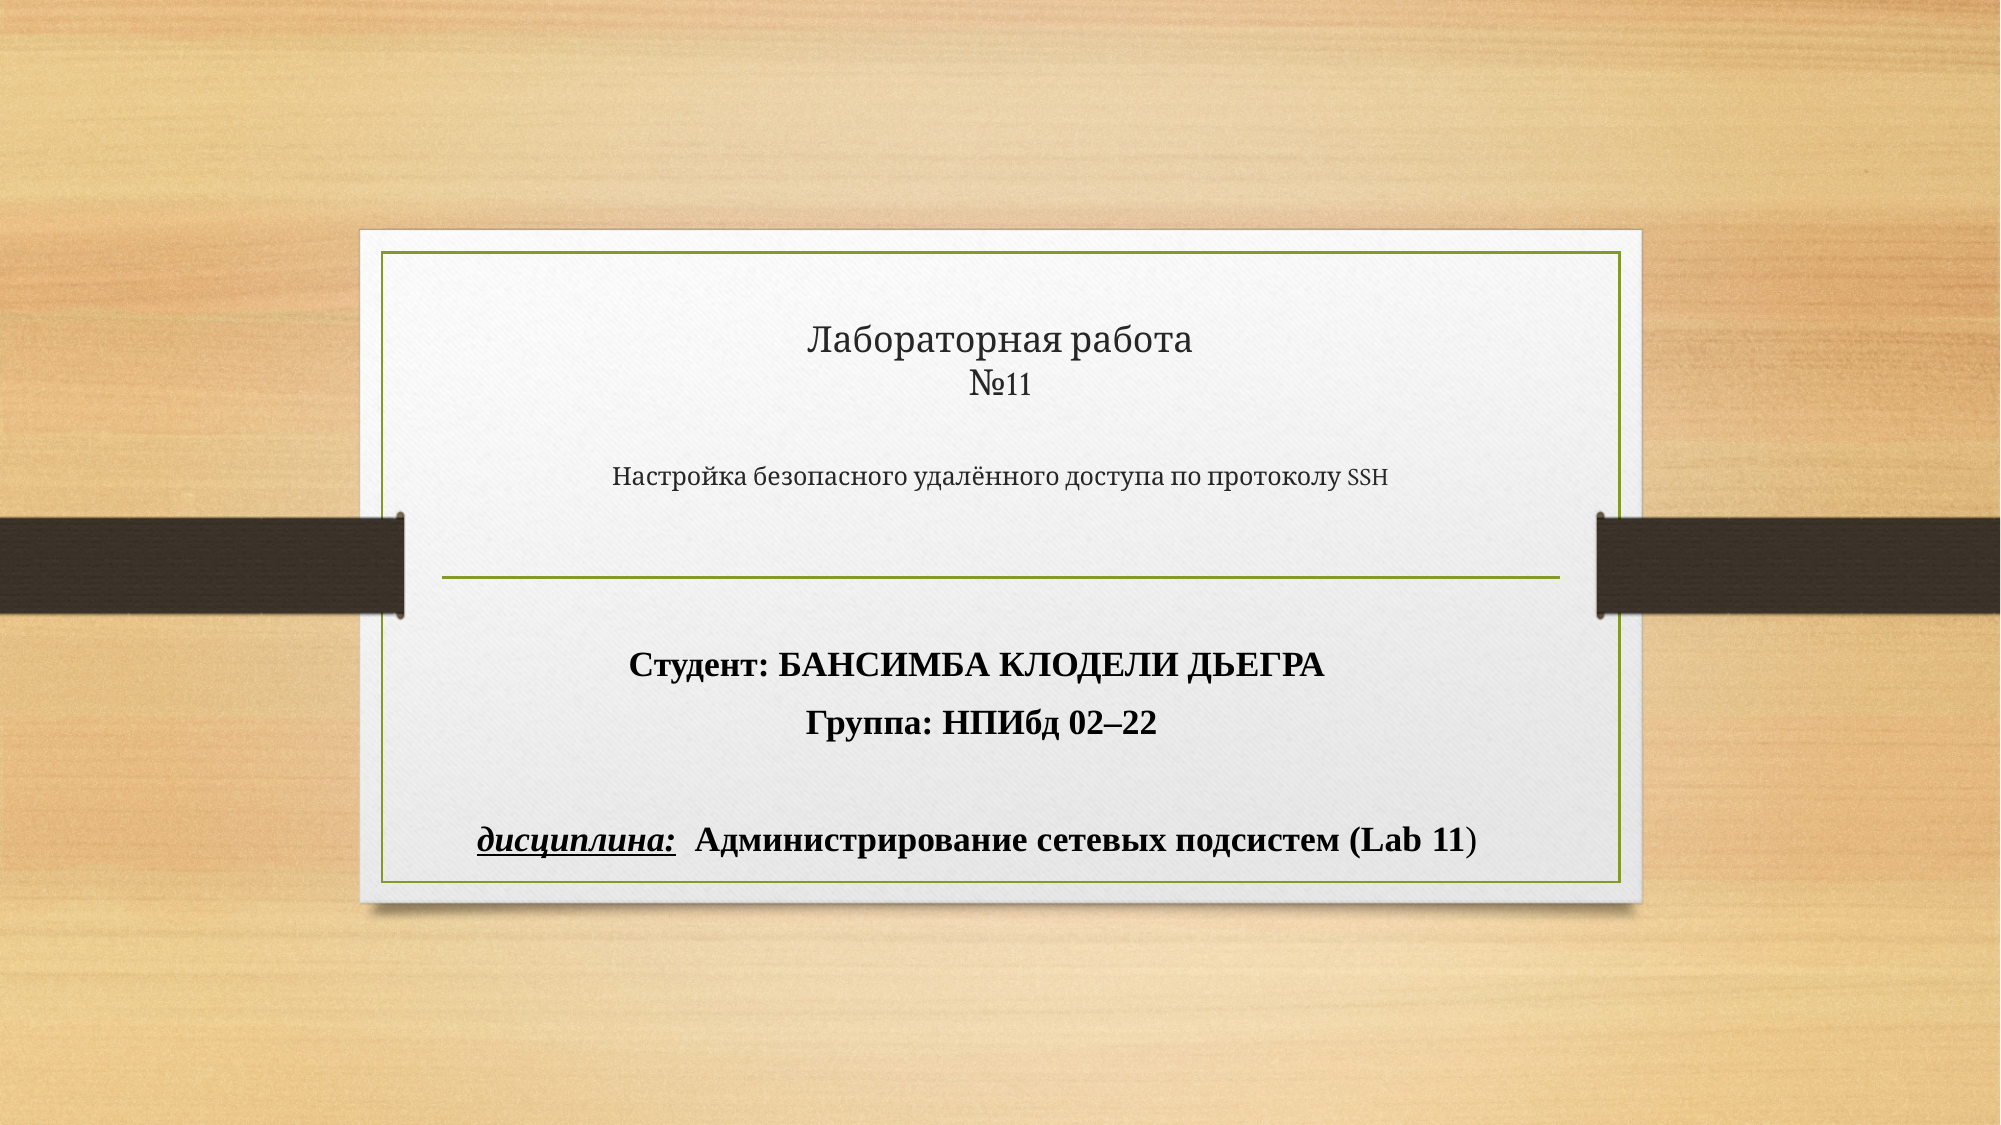

# Лабораторная работа №11 Настройка безопасного удалённого доступа по протоколу SSH
Студент: БАНСИМБА КЛОДЕЛИ ДЬЕГРА
 Группа: НПИбд 02–22

дисциплина:  Администрирование сетевых подсистем (Lab 11)